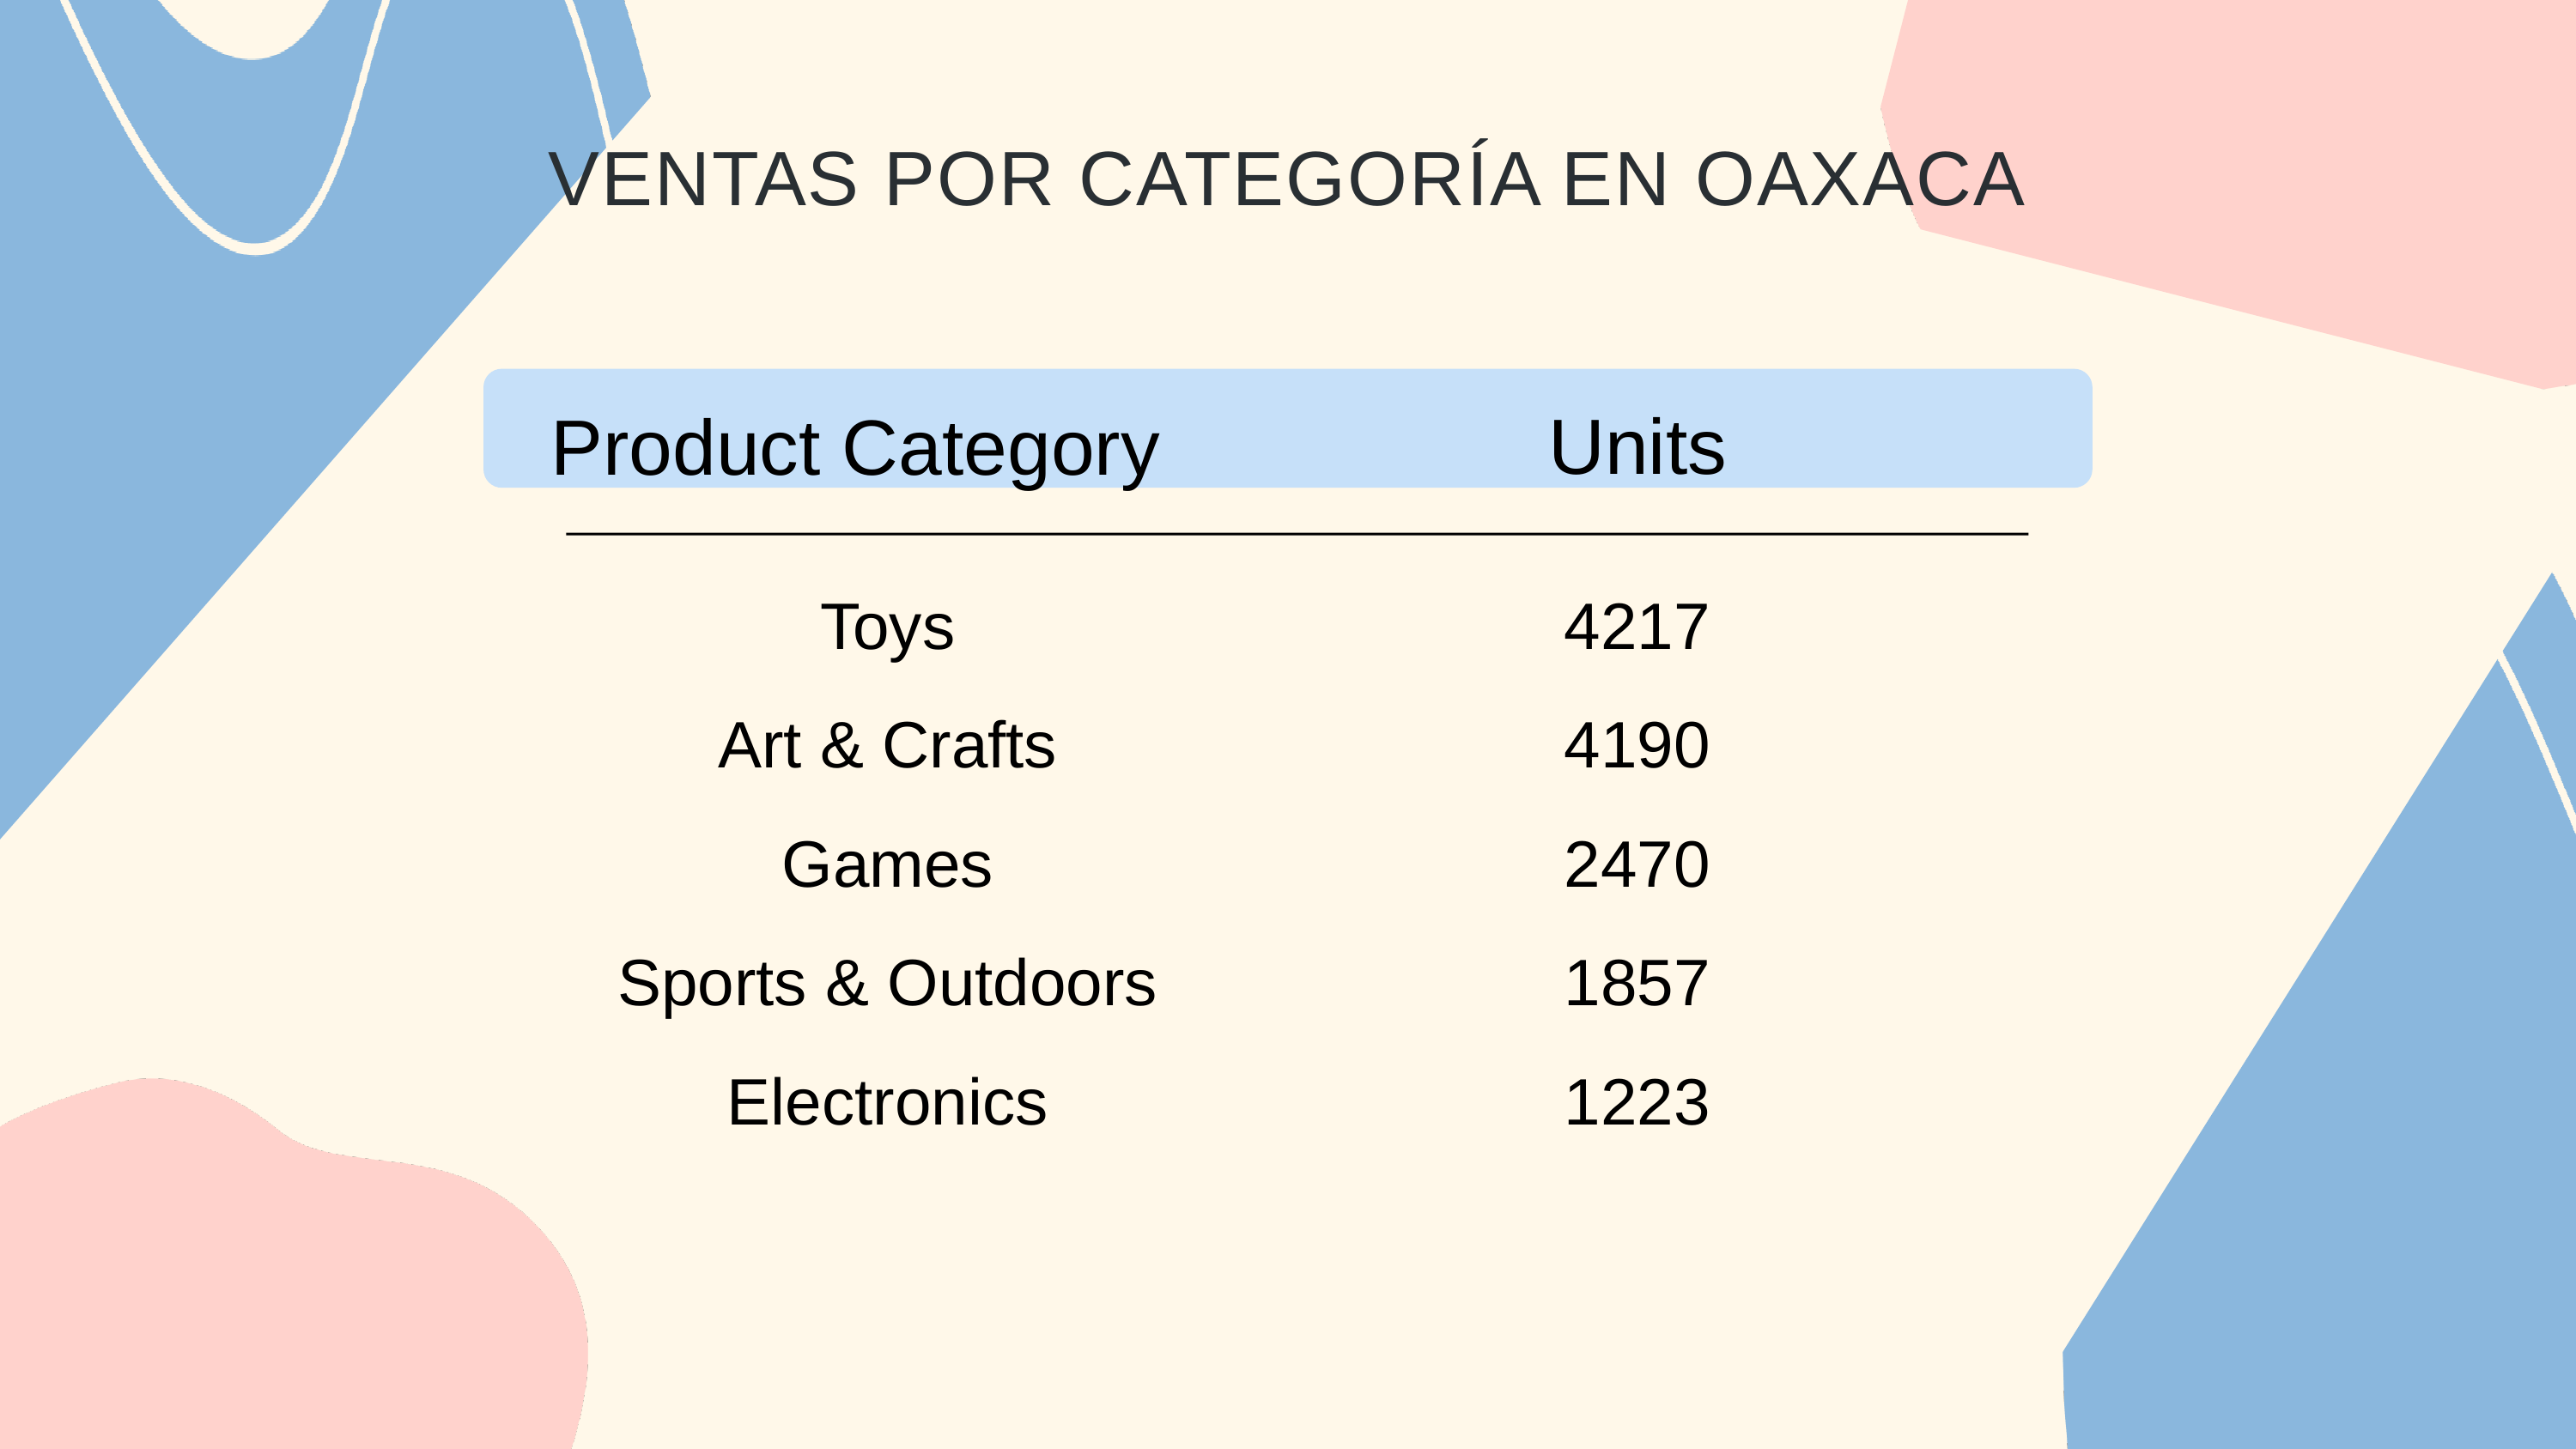

VENTAS POR CATEGORÍA EN OAXACA

Units
Product Category

Toys
4217
Art & Crafts
4190

Games
2470
Sports & Outdoors
1857
Electronics
1223